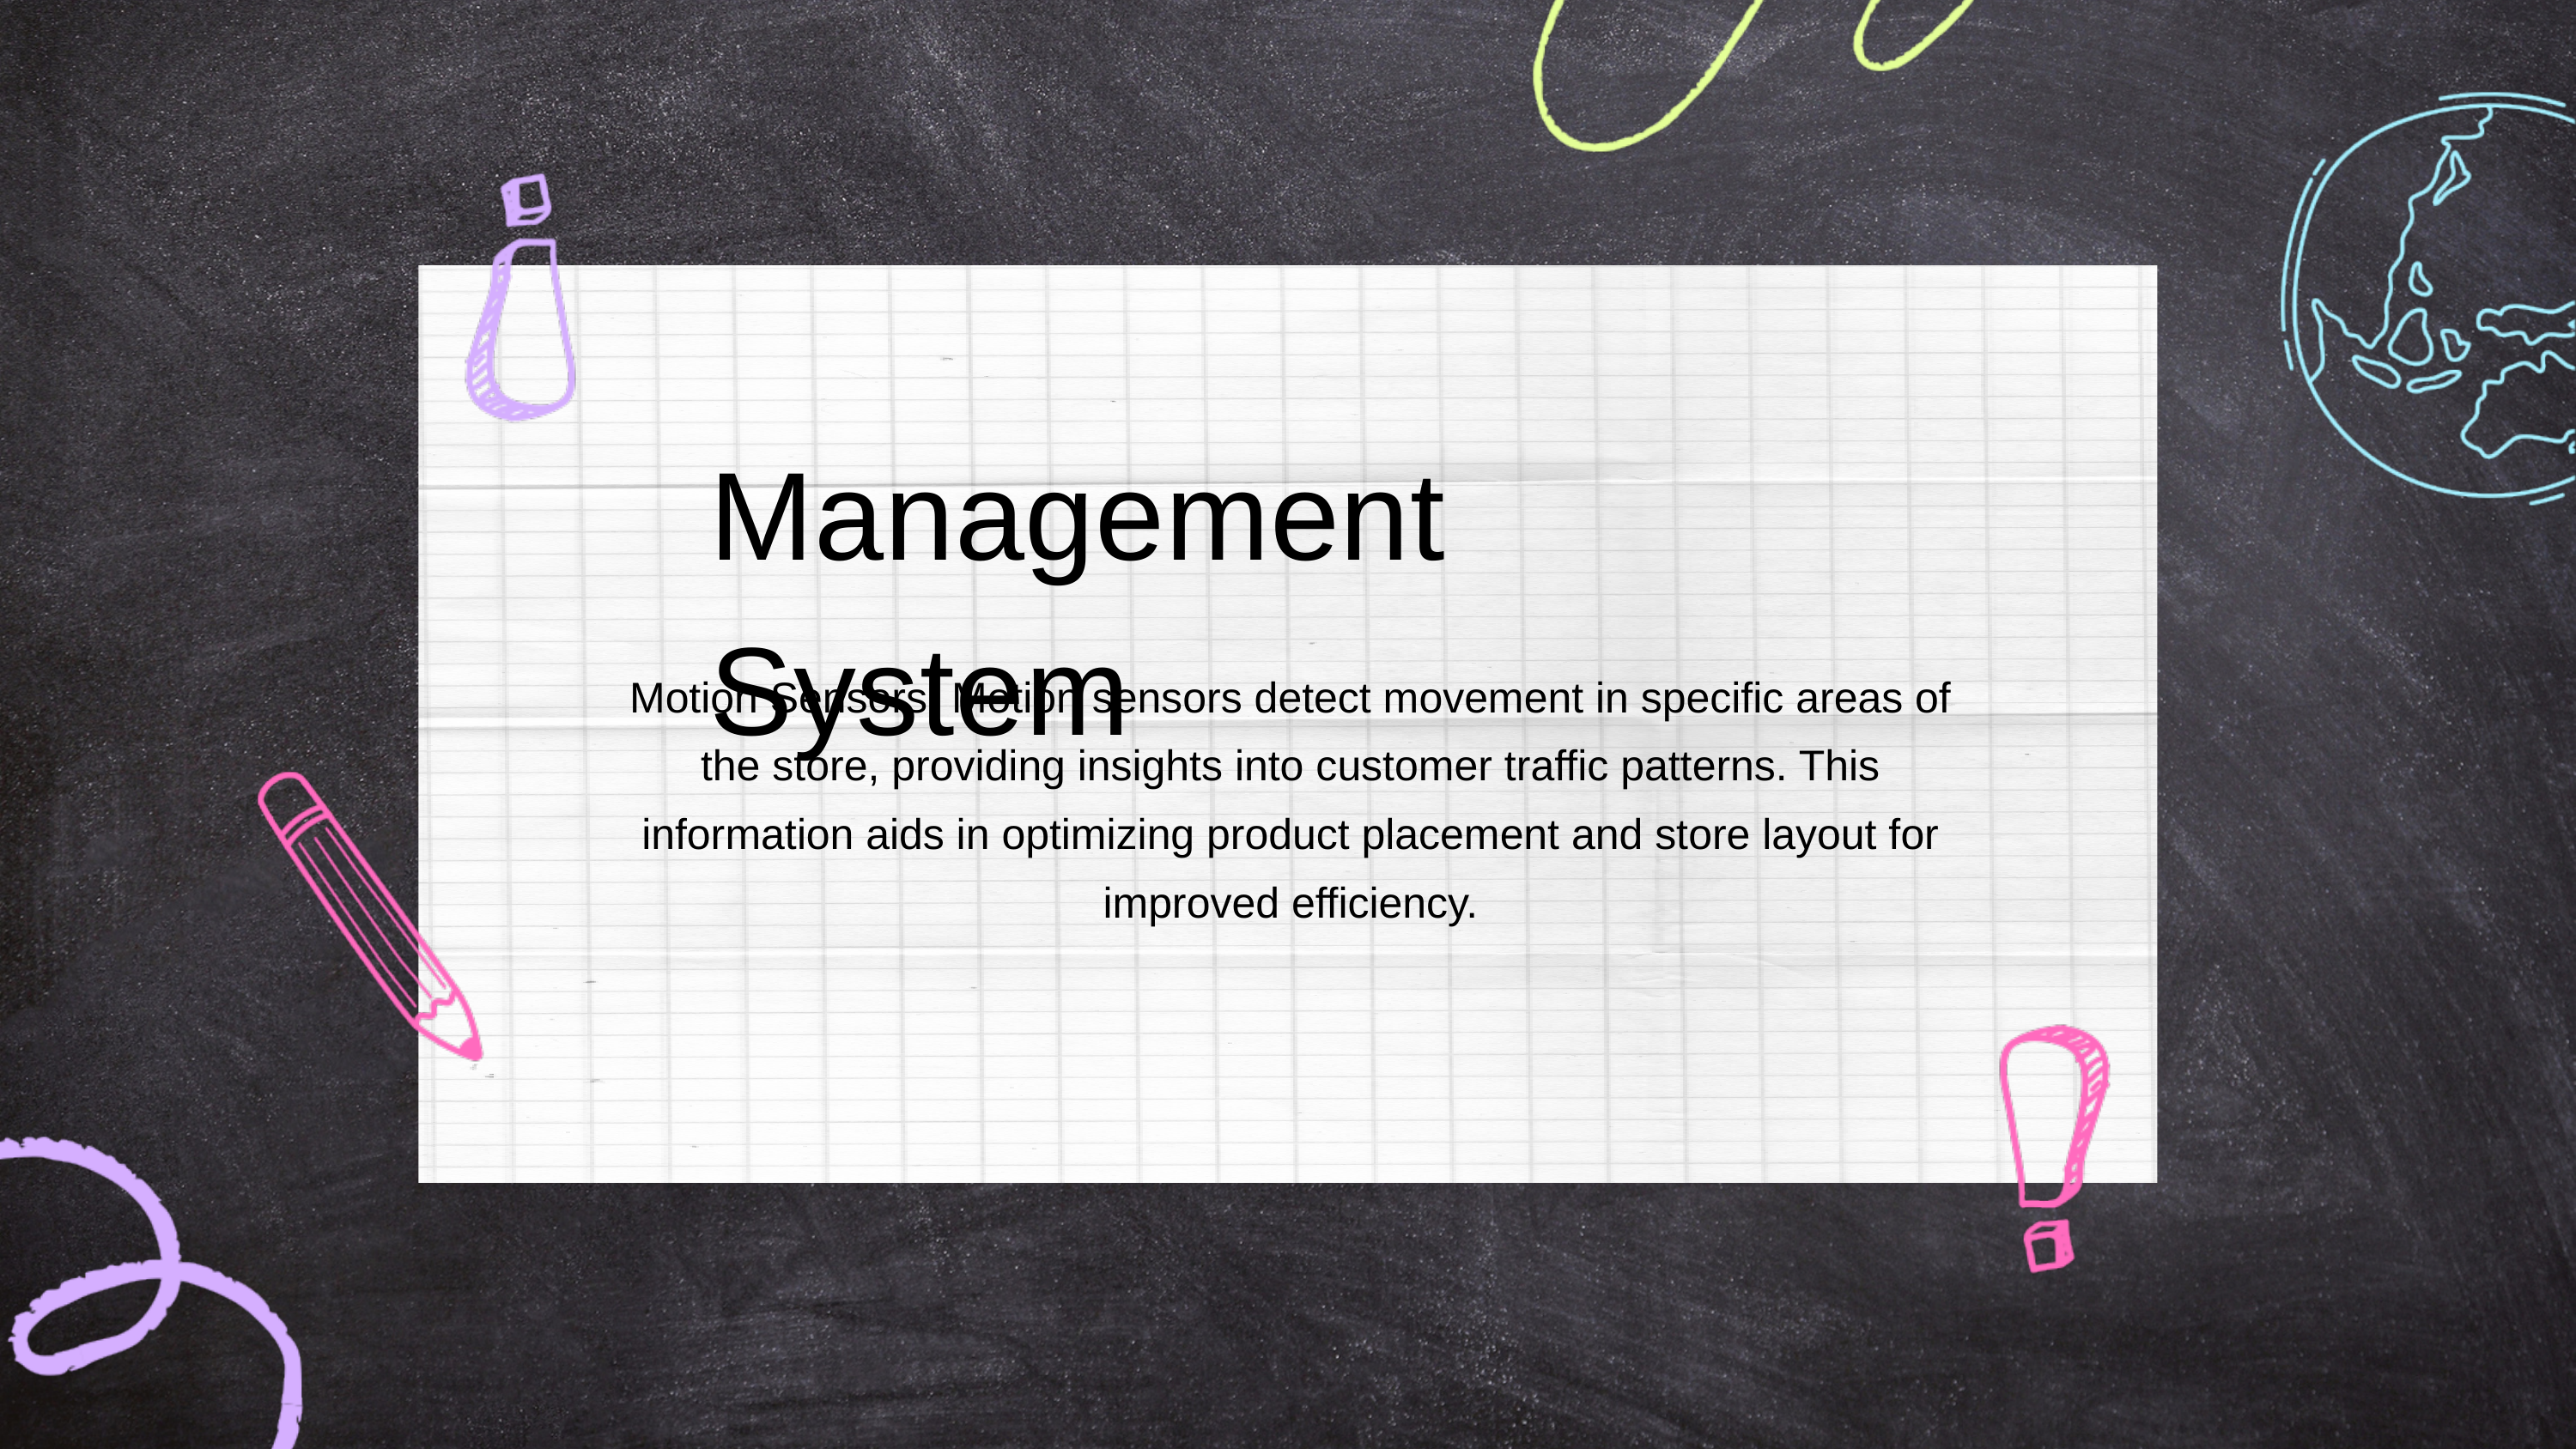

Management System
Motion Sensors: Motion sensors detect movement in specific areas of the store, providing insights into customer traffic patterns. This information aids in optimizing product placement and store layout for improved efficiency.